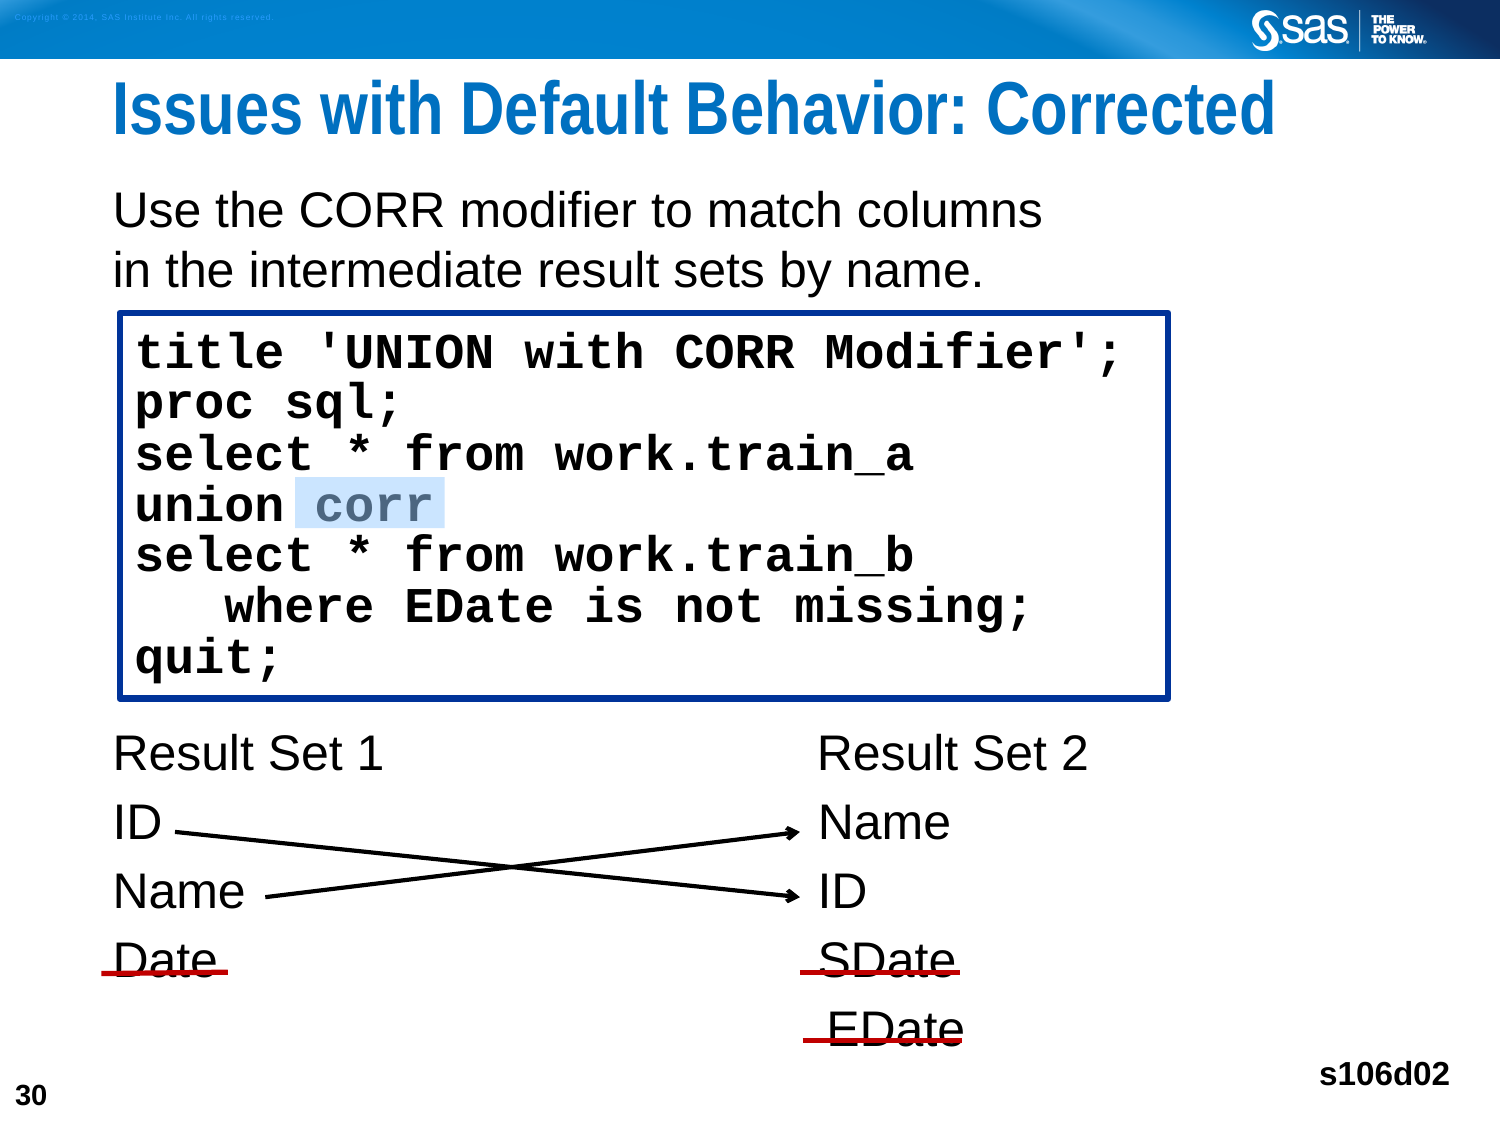

# Issues with Default Behavior: Corrected
Use the CORR modifier to match columns
in the intermediate result sets by name.

Result Set 1                               Result Set 2
ID                                               Name
Name                                         ID
Date                                           SDate
                                                   EDate

title 'UNION with CORR Modifier';
proc sql;
select * from work.train_a
union corr
select * from work.train_b
   where EDate is not missing;
quit;

s106d02